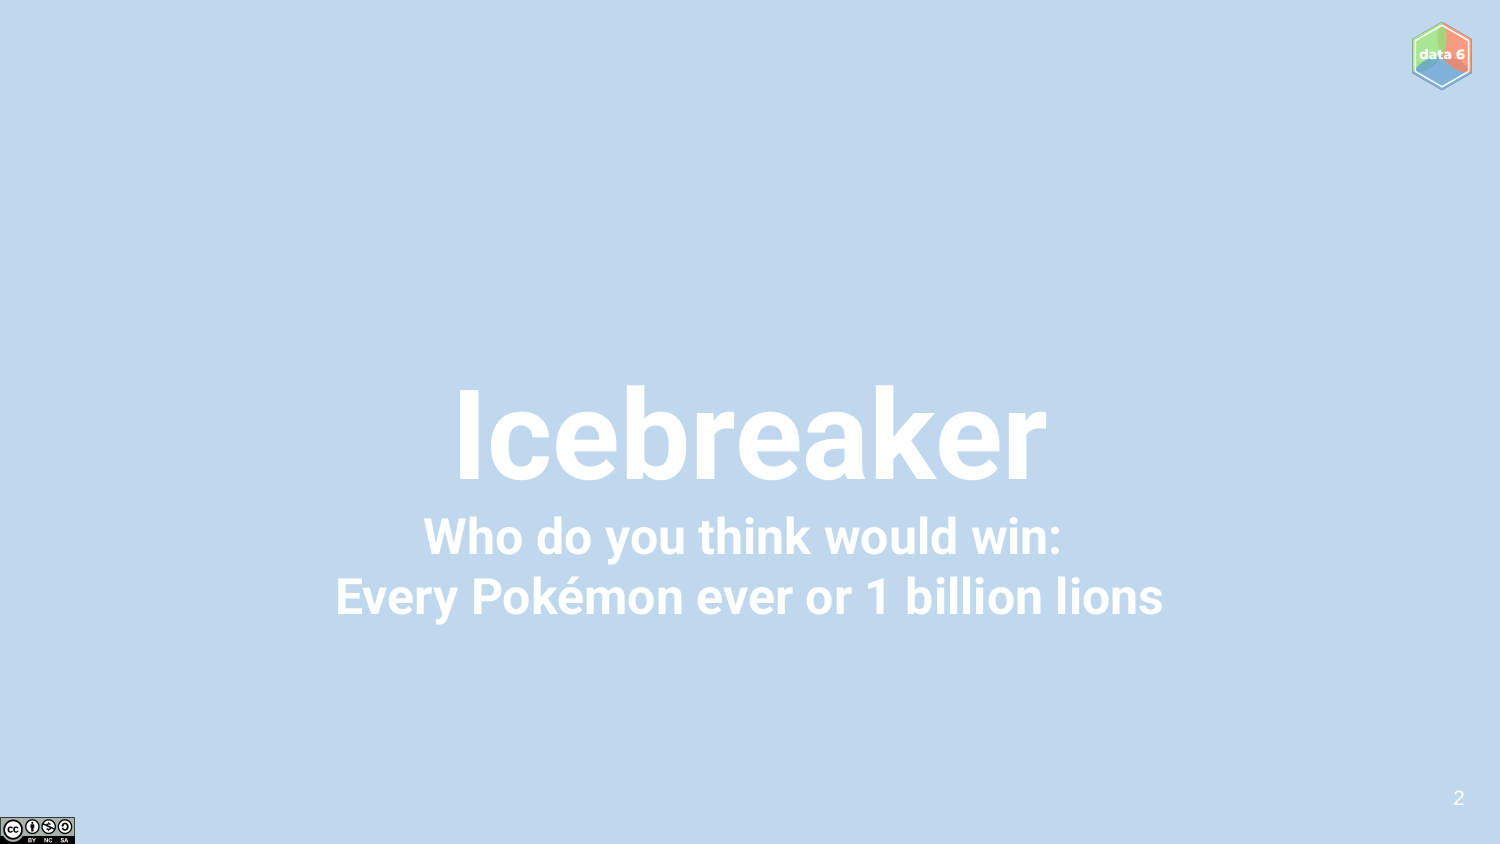

# Icebreaker
Who do you think would win:
Every Pokémon ever or 1 billion lions
2